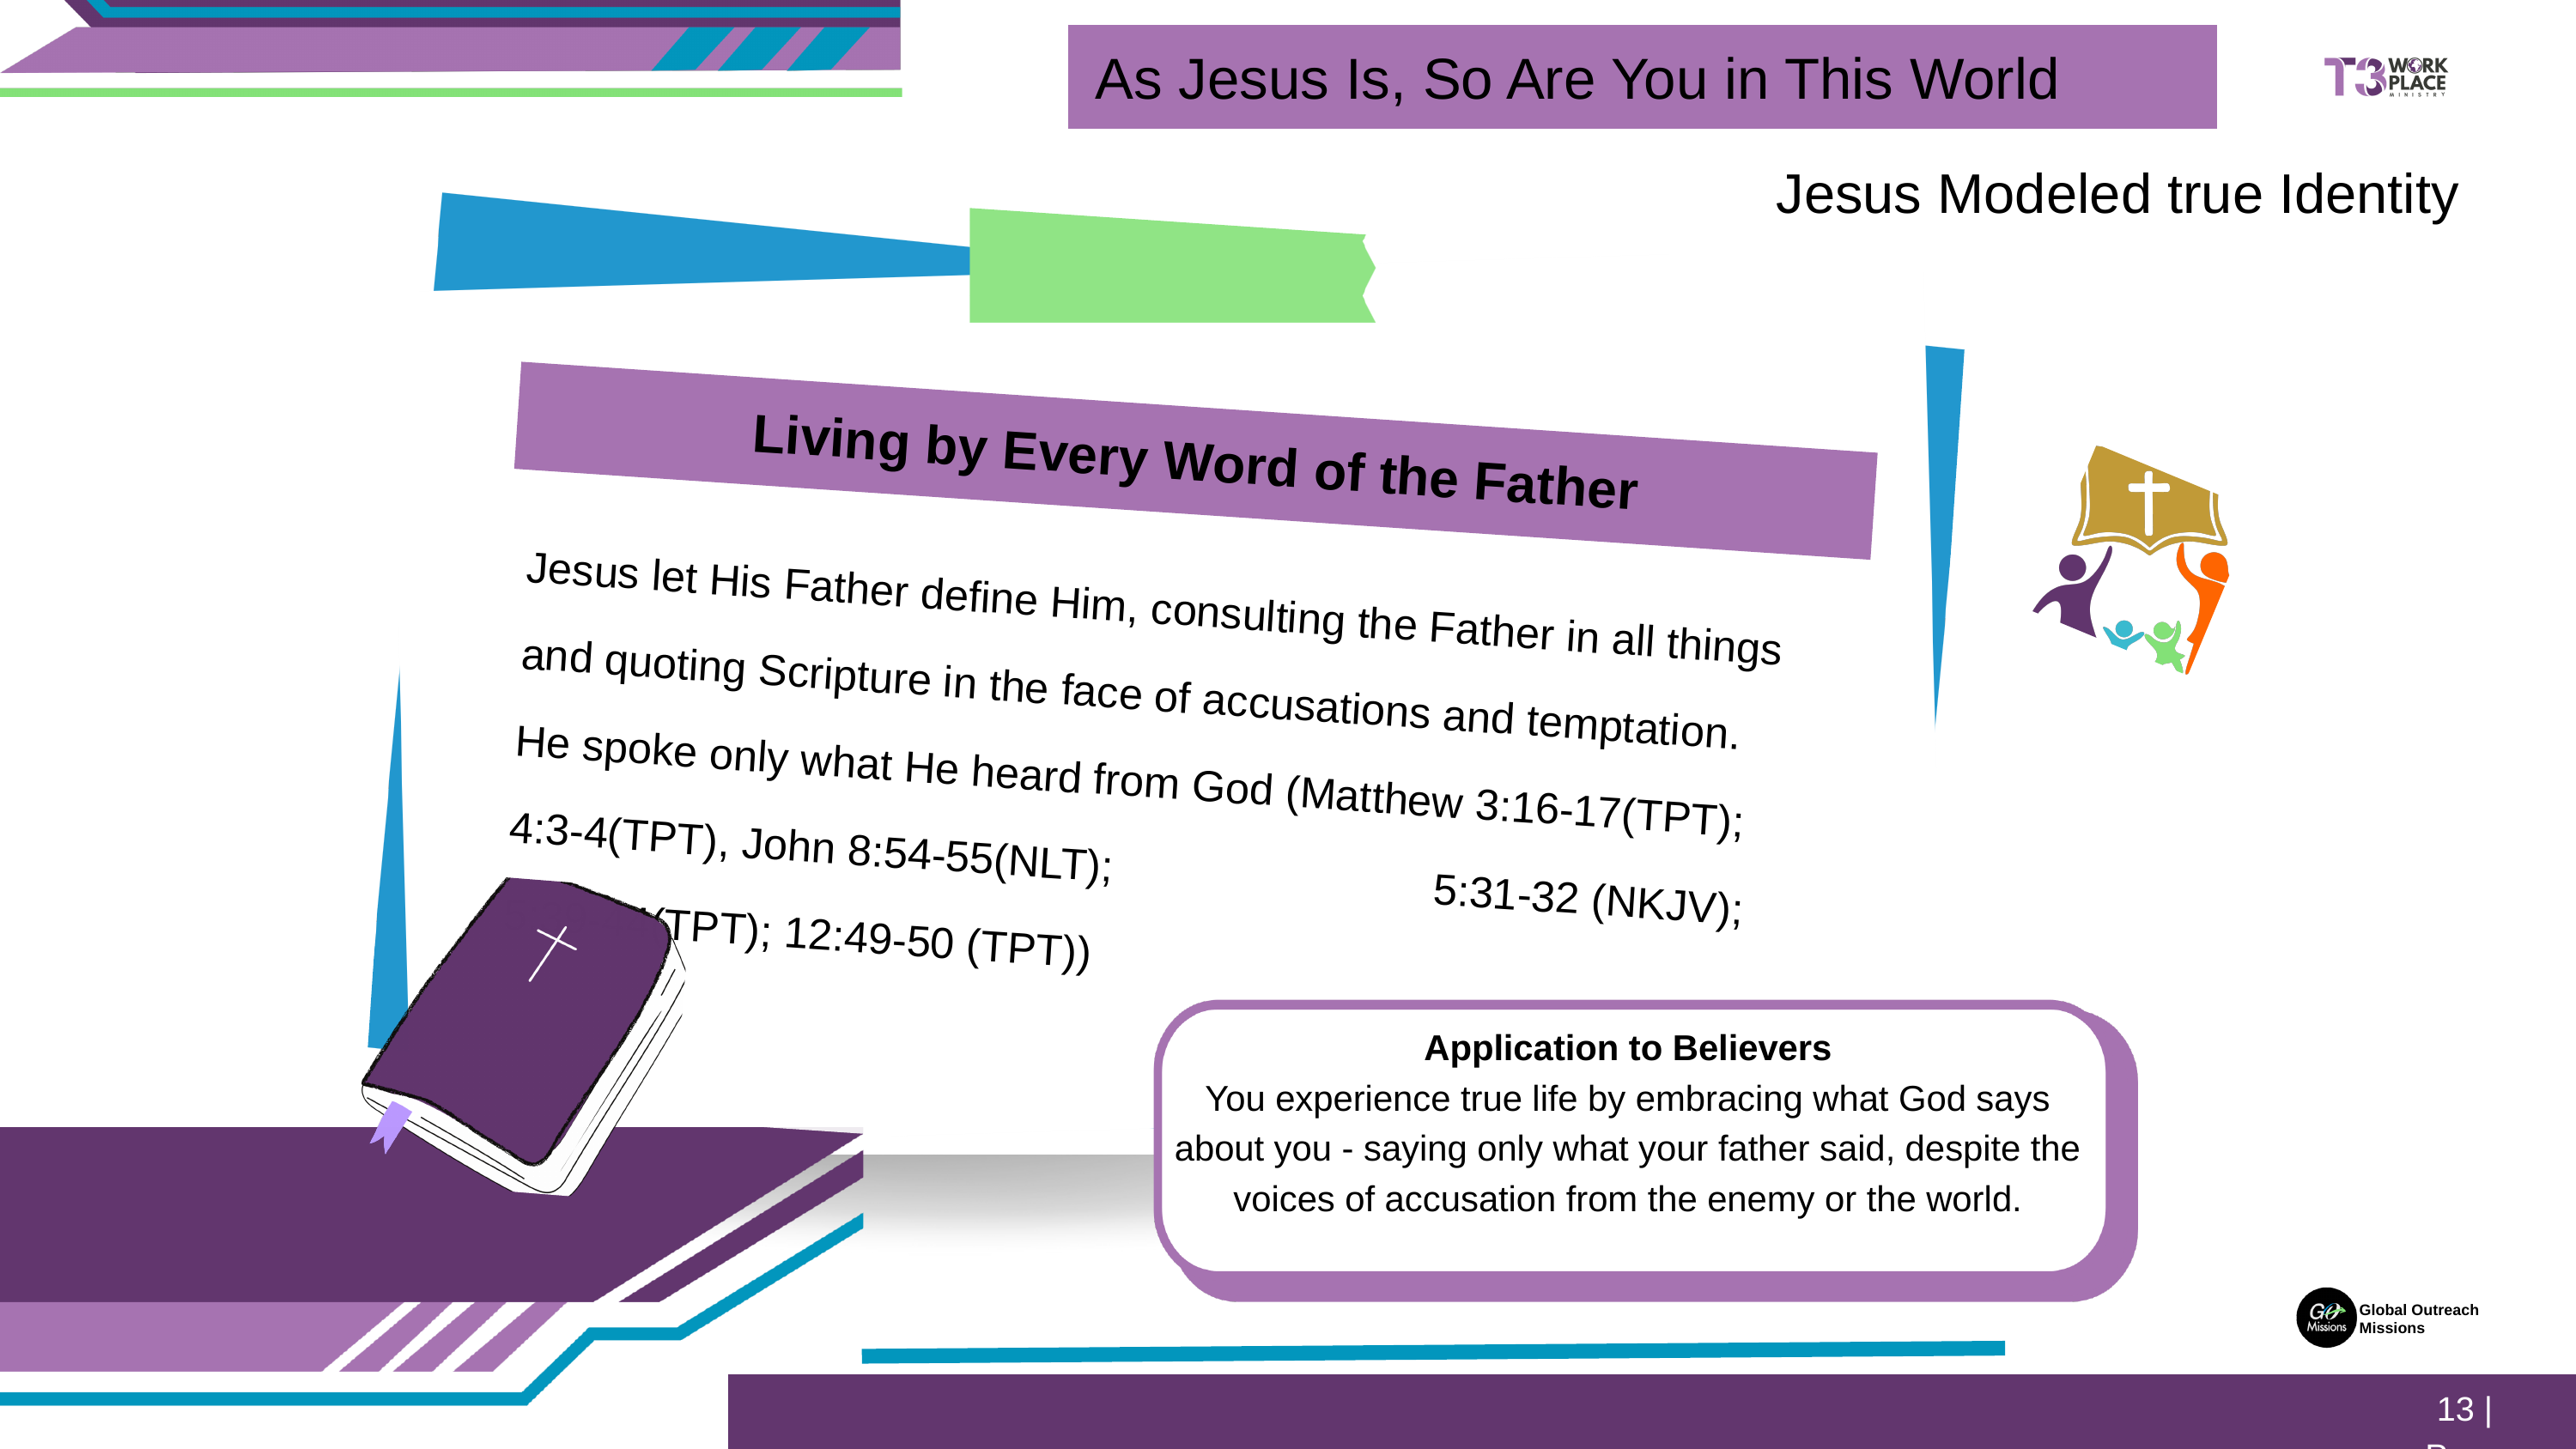

As Jesus Is, So Are You in This World

Jesus Modeled true Identity

Living by Every Word of the Father

Jesus let His Father define Him, consulting the Father in all things and quoting Scripture in the face of accusations and temptation. He spoke only what He heard from God (Matthew 3:16-17(TPT); 4:3-4(TPT), John 8:54-55(NLT);                	  5:31-32 (NKJV); 5:39-44(TPT); 12:49-50 (TPT))

Application to Believers
You experience true life by embracing what God says about you - saying only what your father said, despite the voices of accusation from the enemy or the world.

Global Outreach
Missions

13 | Page